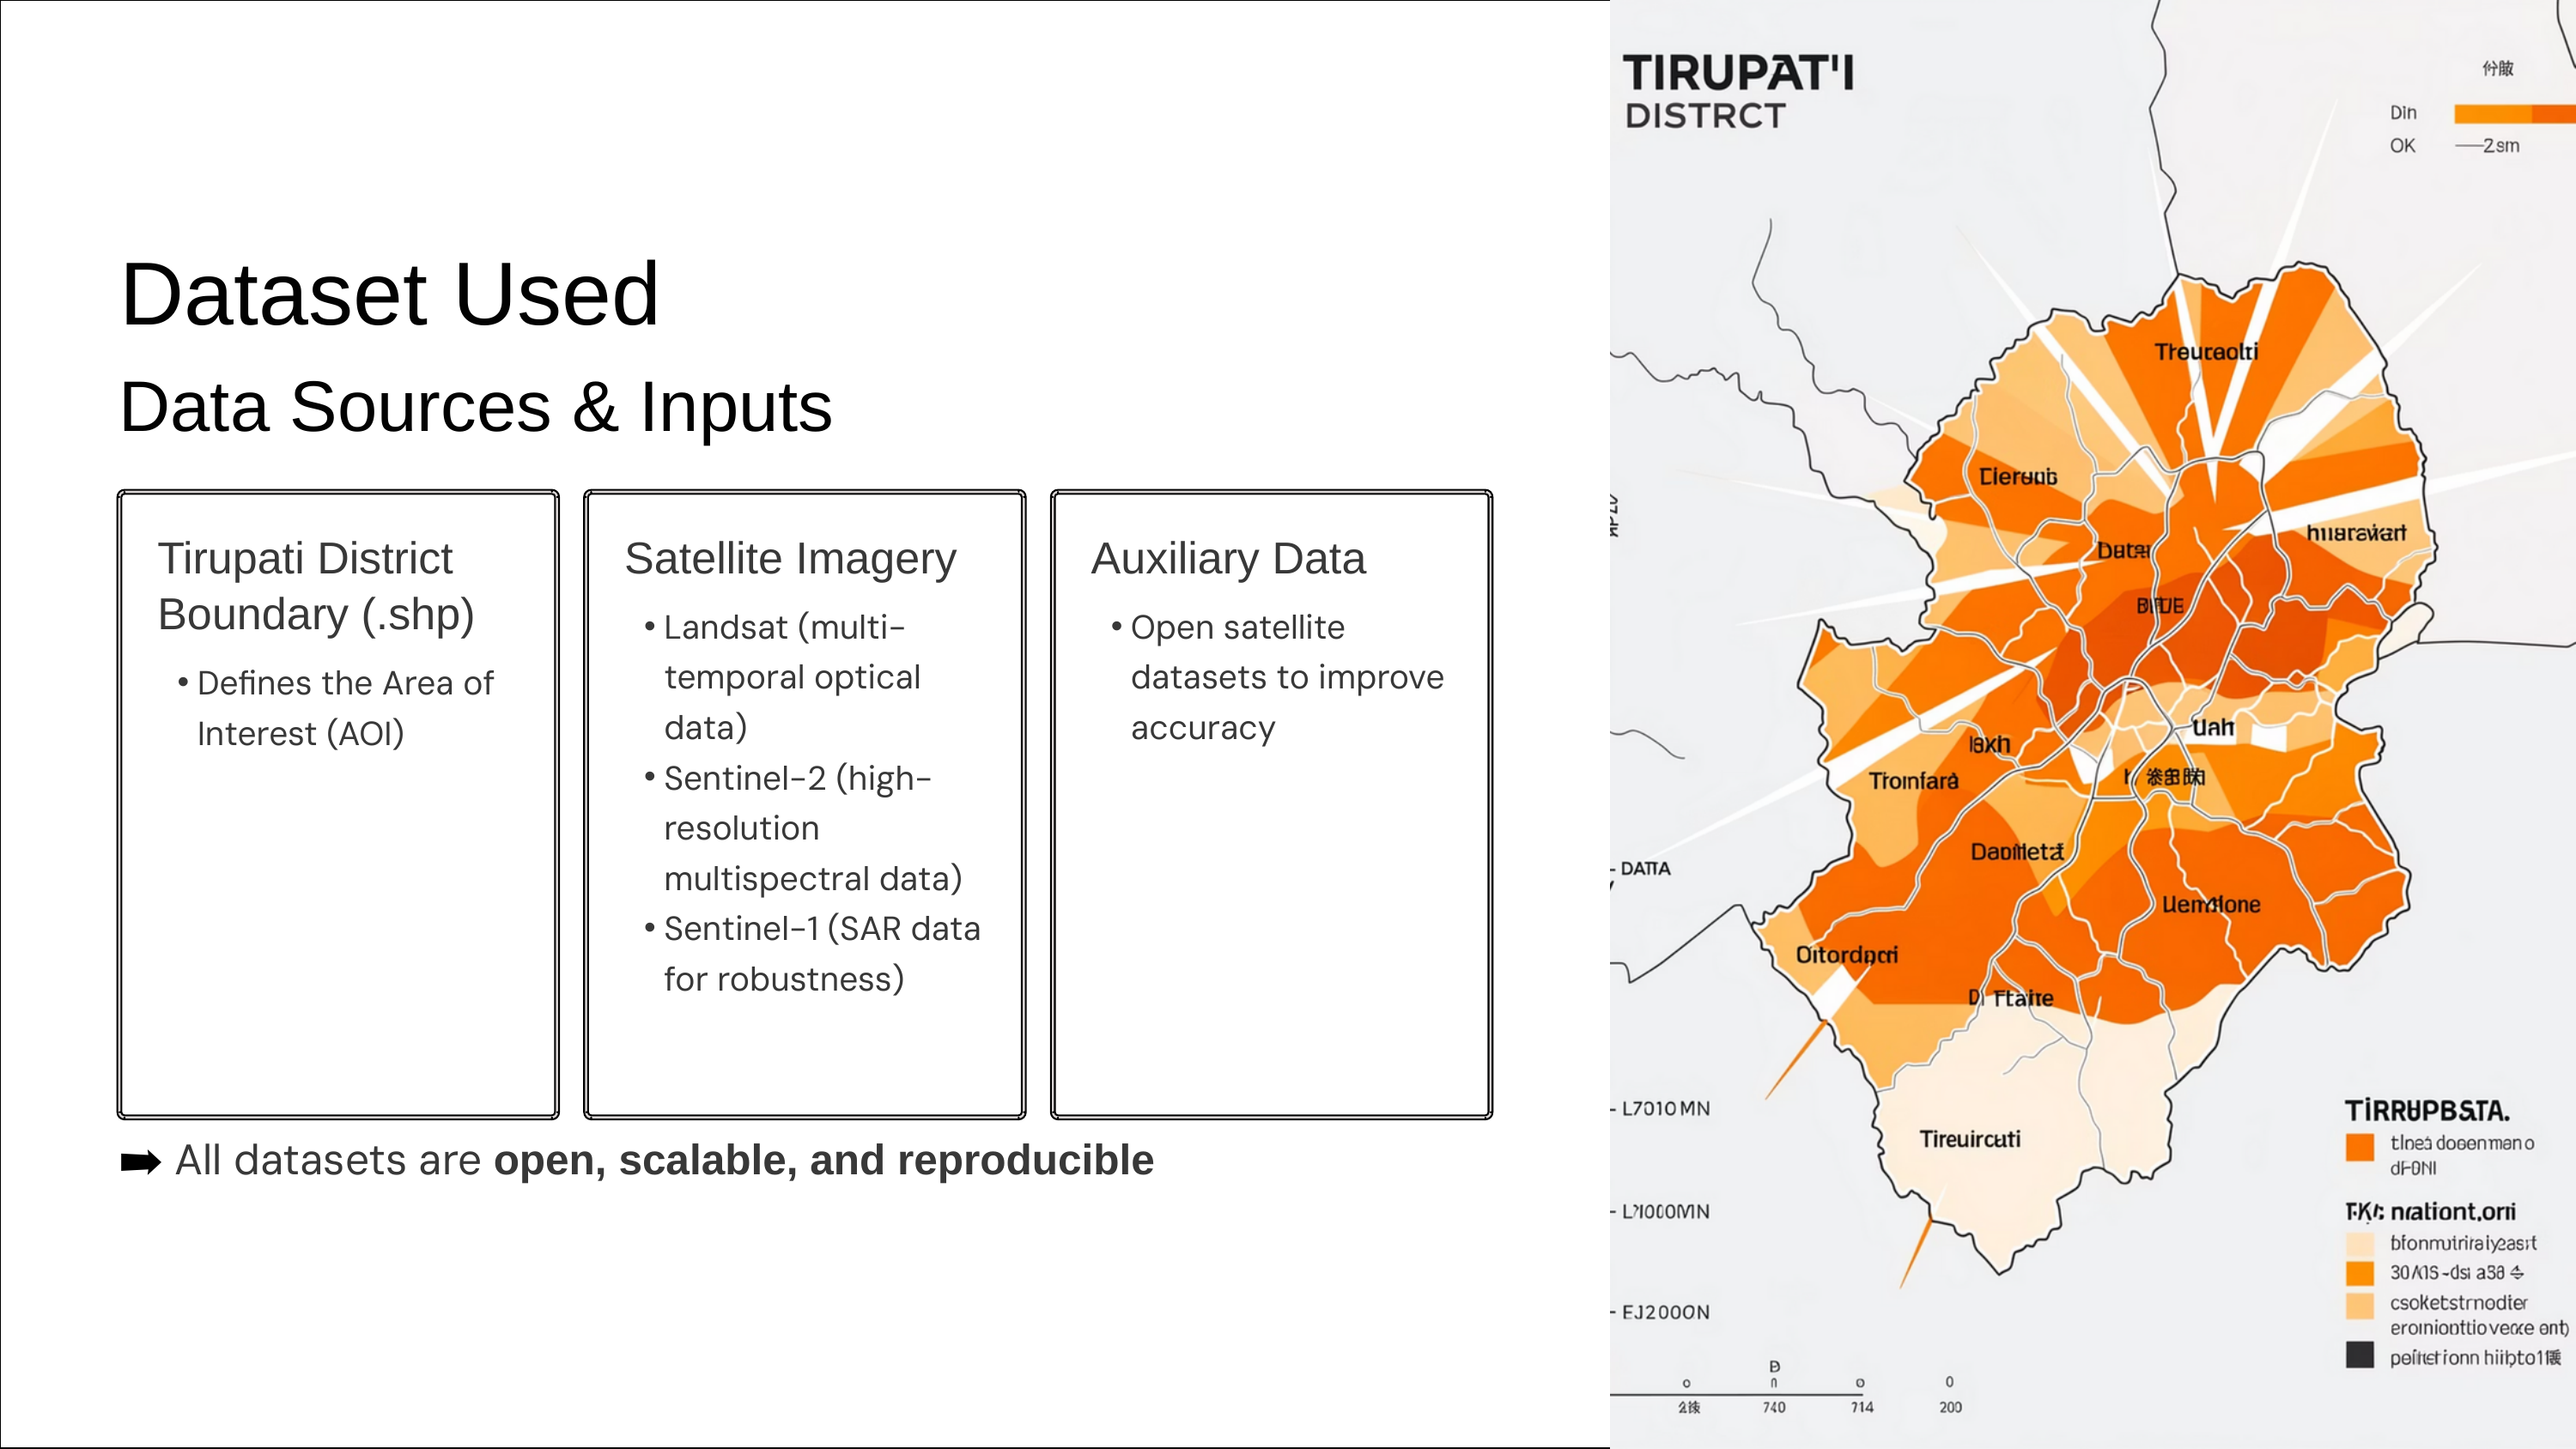

Dataset Used
Data Sources & Inputs

Tirupati District Boundary (.shp)
Satellite Imagery
Auxiliary Data
Landsat (multi-temporal optical data)
Sentinel-2 (high-resolution multispectral data)
Sentinel-1 (SAR data for robustness)
Open satellite datasets to improve accuracy
Defines the Area of Interest (AOI)
➡️ All datasets are open, scalable, and reproducible